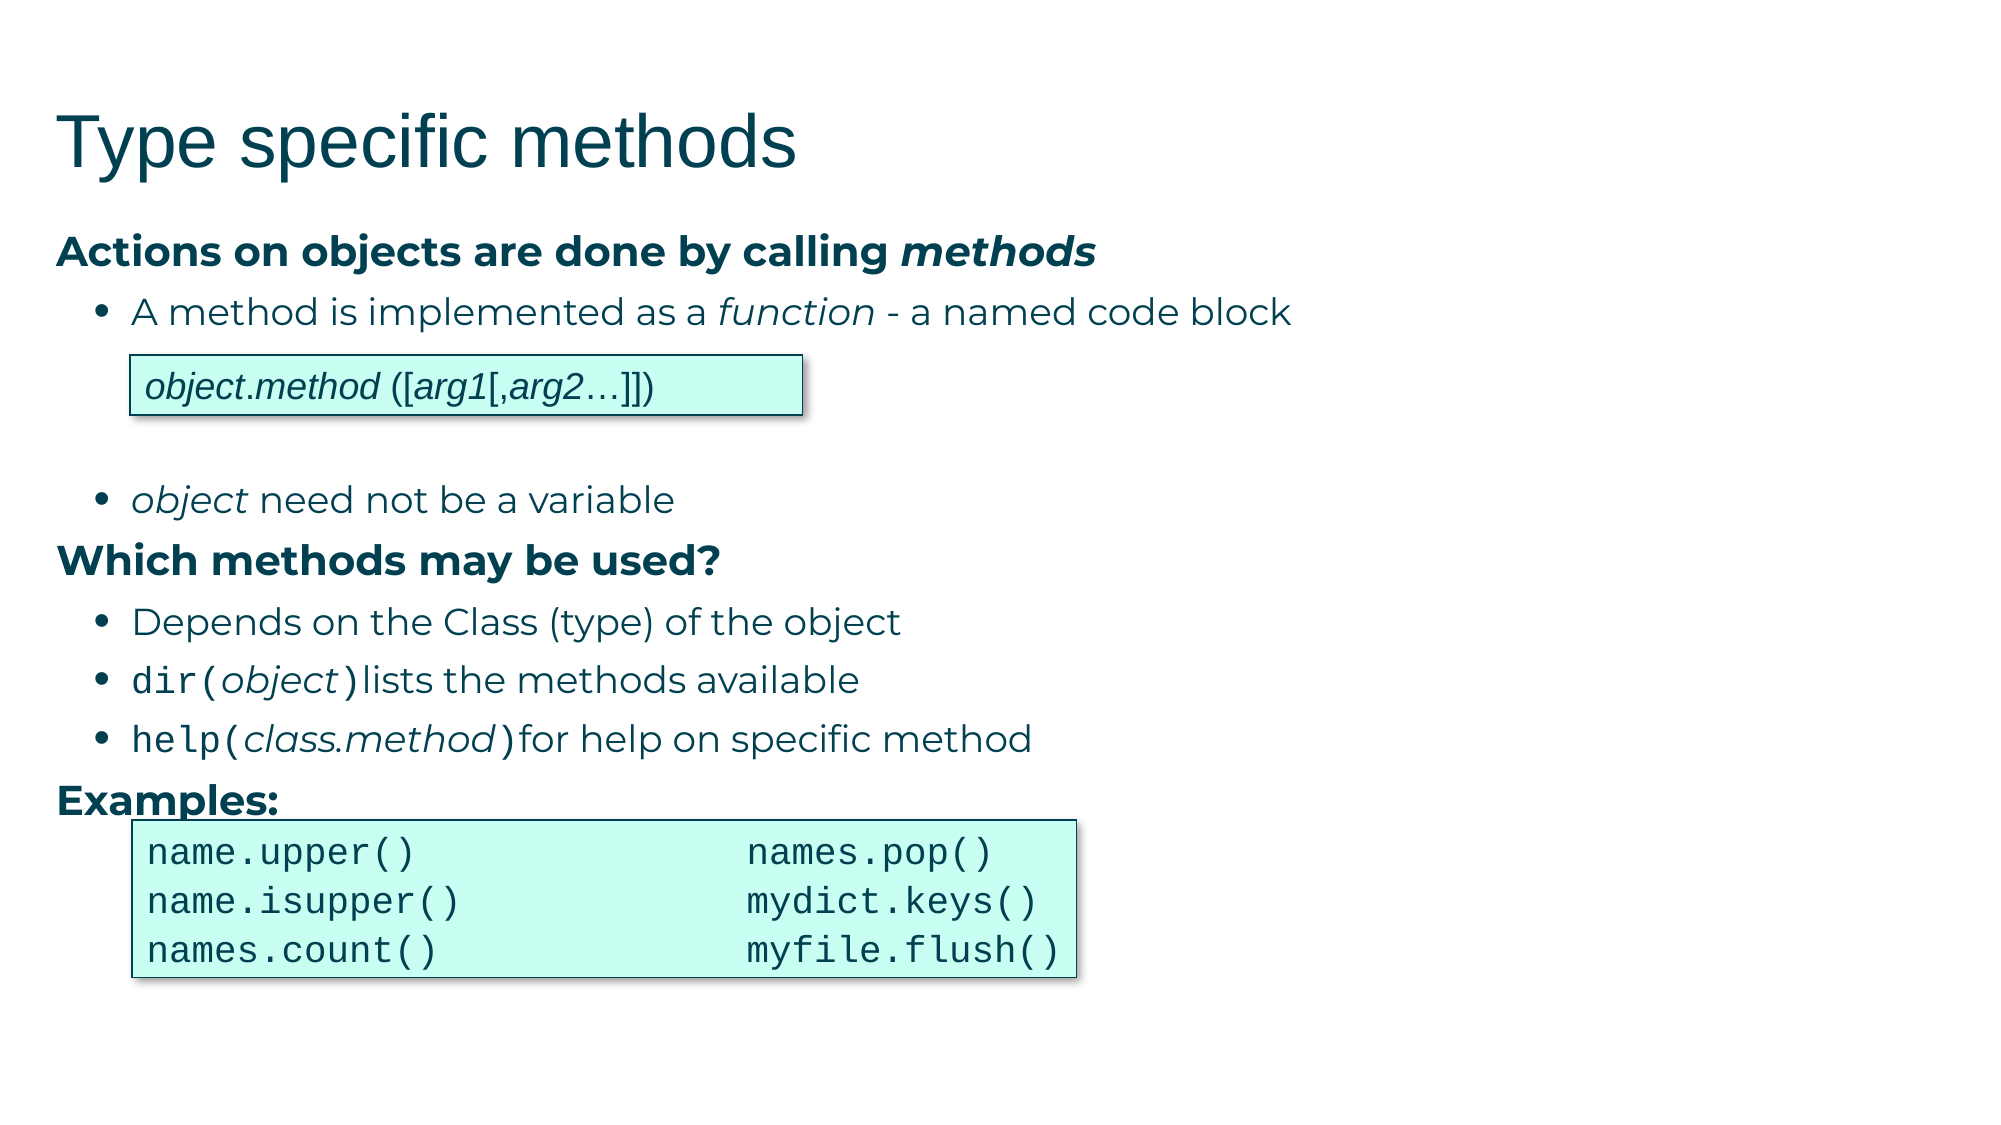

# Type specific methods
Actions on objects are done by calling methods
A method is implemented as a function - a named code block

object need not be a variable
Which methods may be used?
Depends on the Class (type) of the object
dir(object)lists the methods available
help(class.method)for help on specific method
Examples:
object.method ([arg1[,arg2…]])
name.upper()			names.pop()
name.isupper()		mydict.keys()
names.count()			myfile.flush()